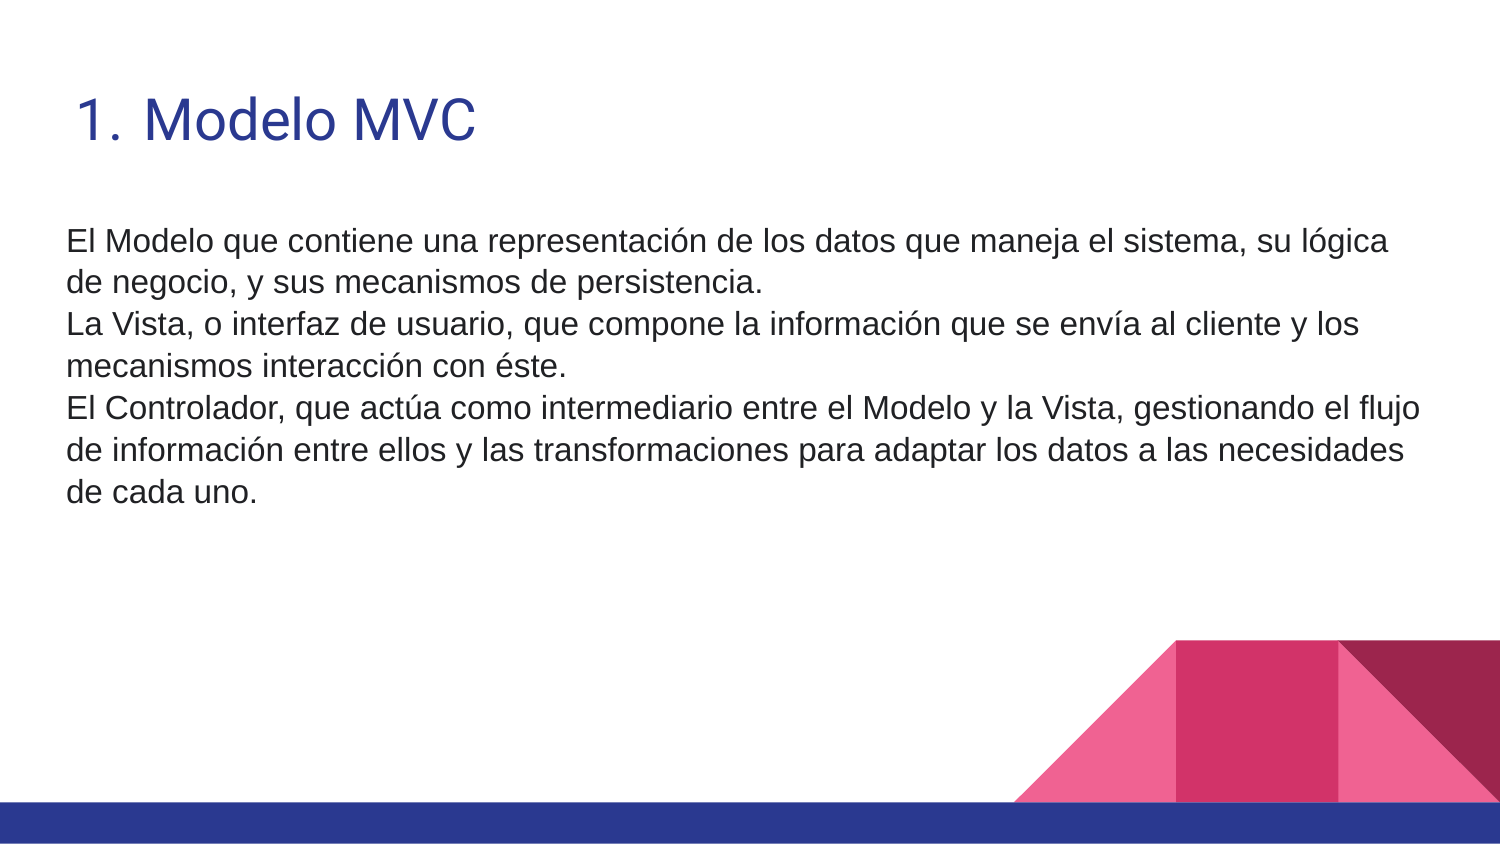

# Modelo MVC
El Modelo que contiene una representación de los datos que maneja el sistema, su lógica de negocio, y sus mecanismos de persistencia.
La Vista, o interfaz de usuario, que compone la información que se envía al cliente y los mecanismos interacción con éste.
El Controlador, que actúa como intermediario entre el Modelo y la Vista, gestionando el flujo de información entre ellos y las transformaciones para adaptar los datos a las necesidades de cada uno.